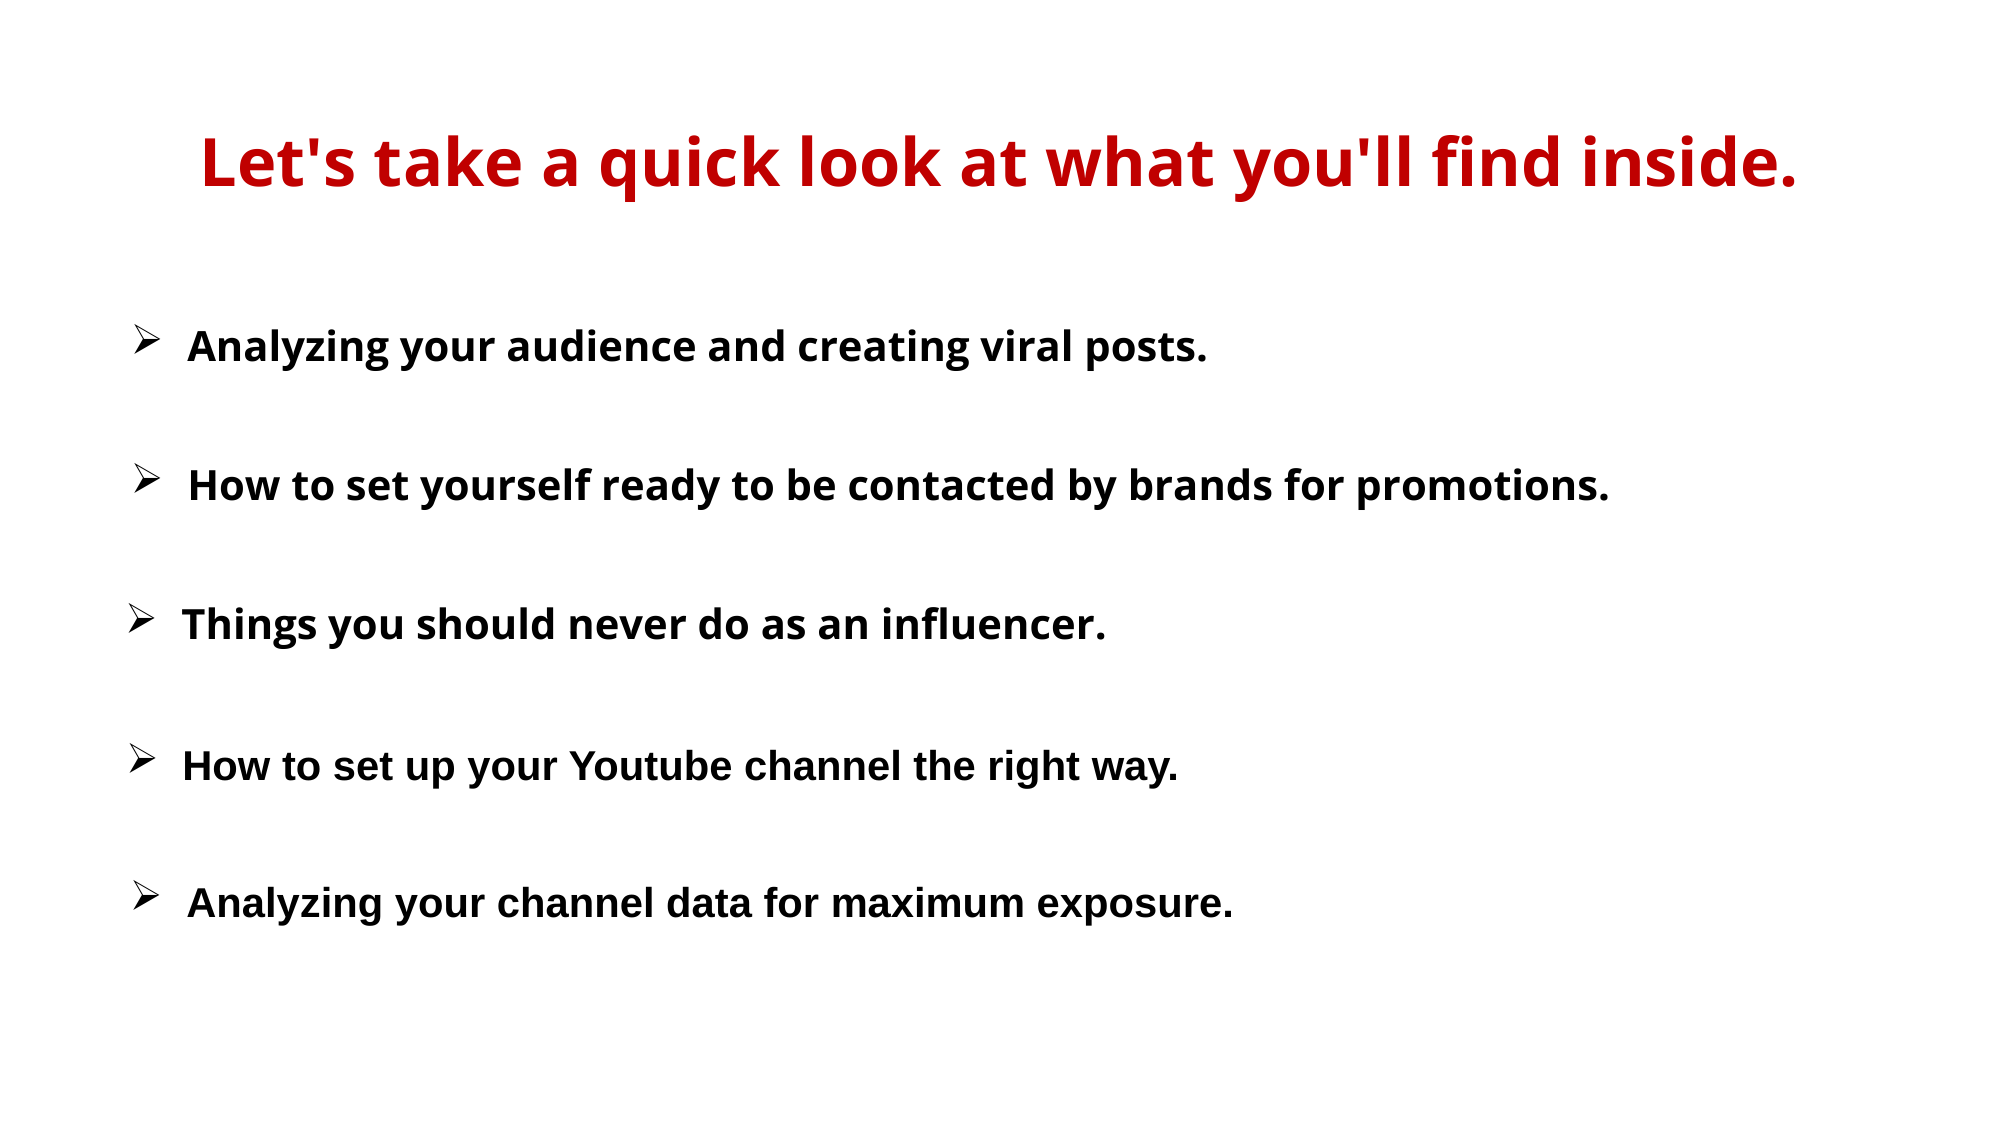

Let's take a quick look at what you'll find inside.
Analyzing your audience and creating viral posts.
How to set yourself ready to be contacted by brands for promotions.
Things you should never do as an influencer.
How to set up your Youtube channel the right way.
Analyzing your channel data for maximum exposure.